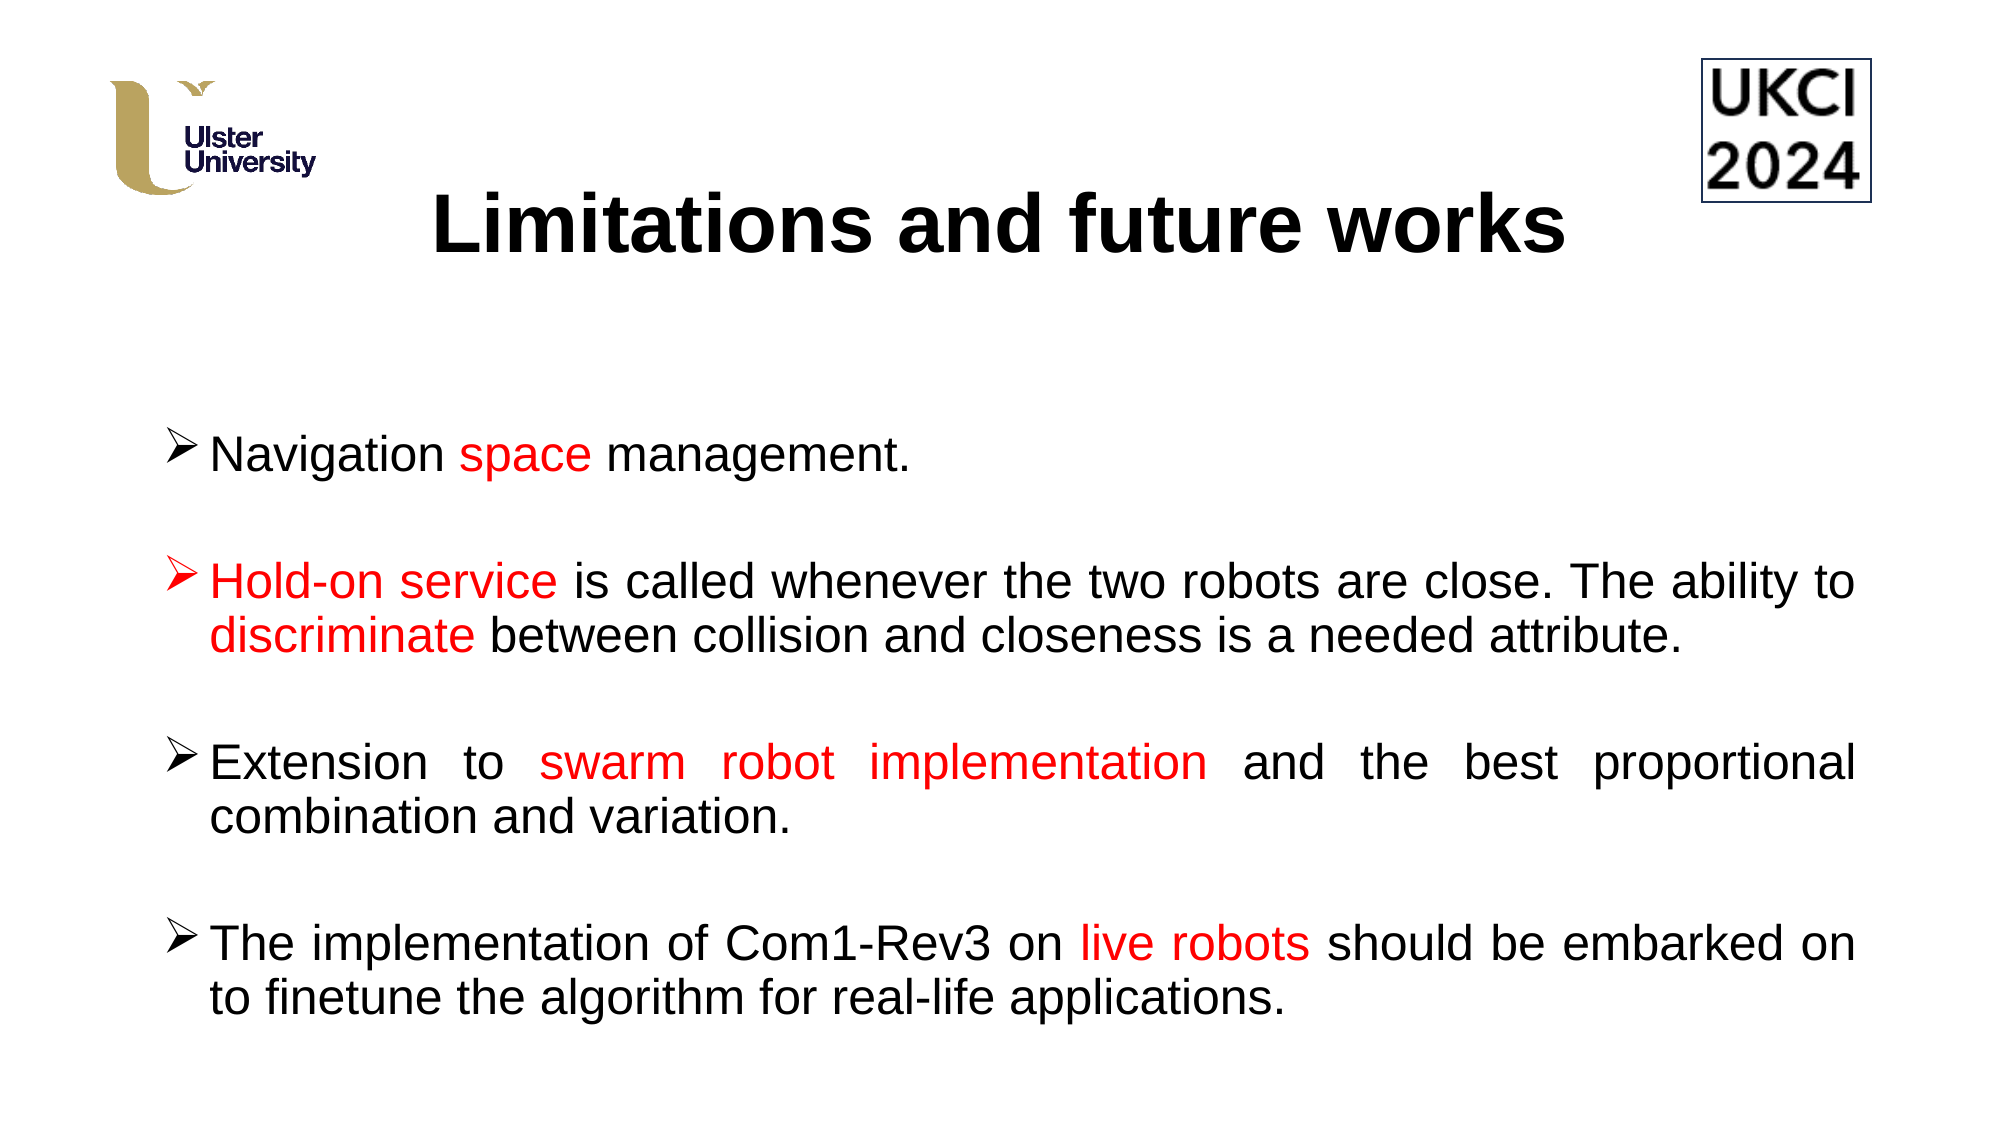

# Limitations and future works
Navigation space management.

Hold-on service is called whenever the two robots are close. The ability to discriminate between collision and closeness is a needed attribute.

Extension to swarm robot implementation and the best proportional combination and variation.

The implementation of Com1-Rev3 on live robots should be embarked on to finetune the algorithm for real-life applications.